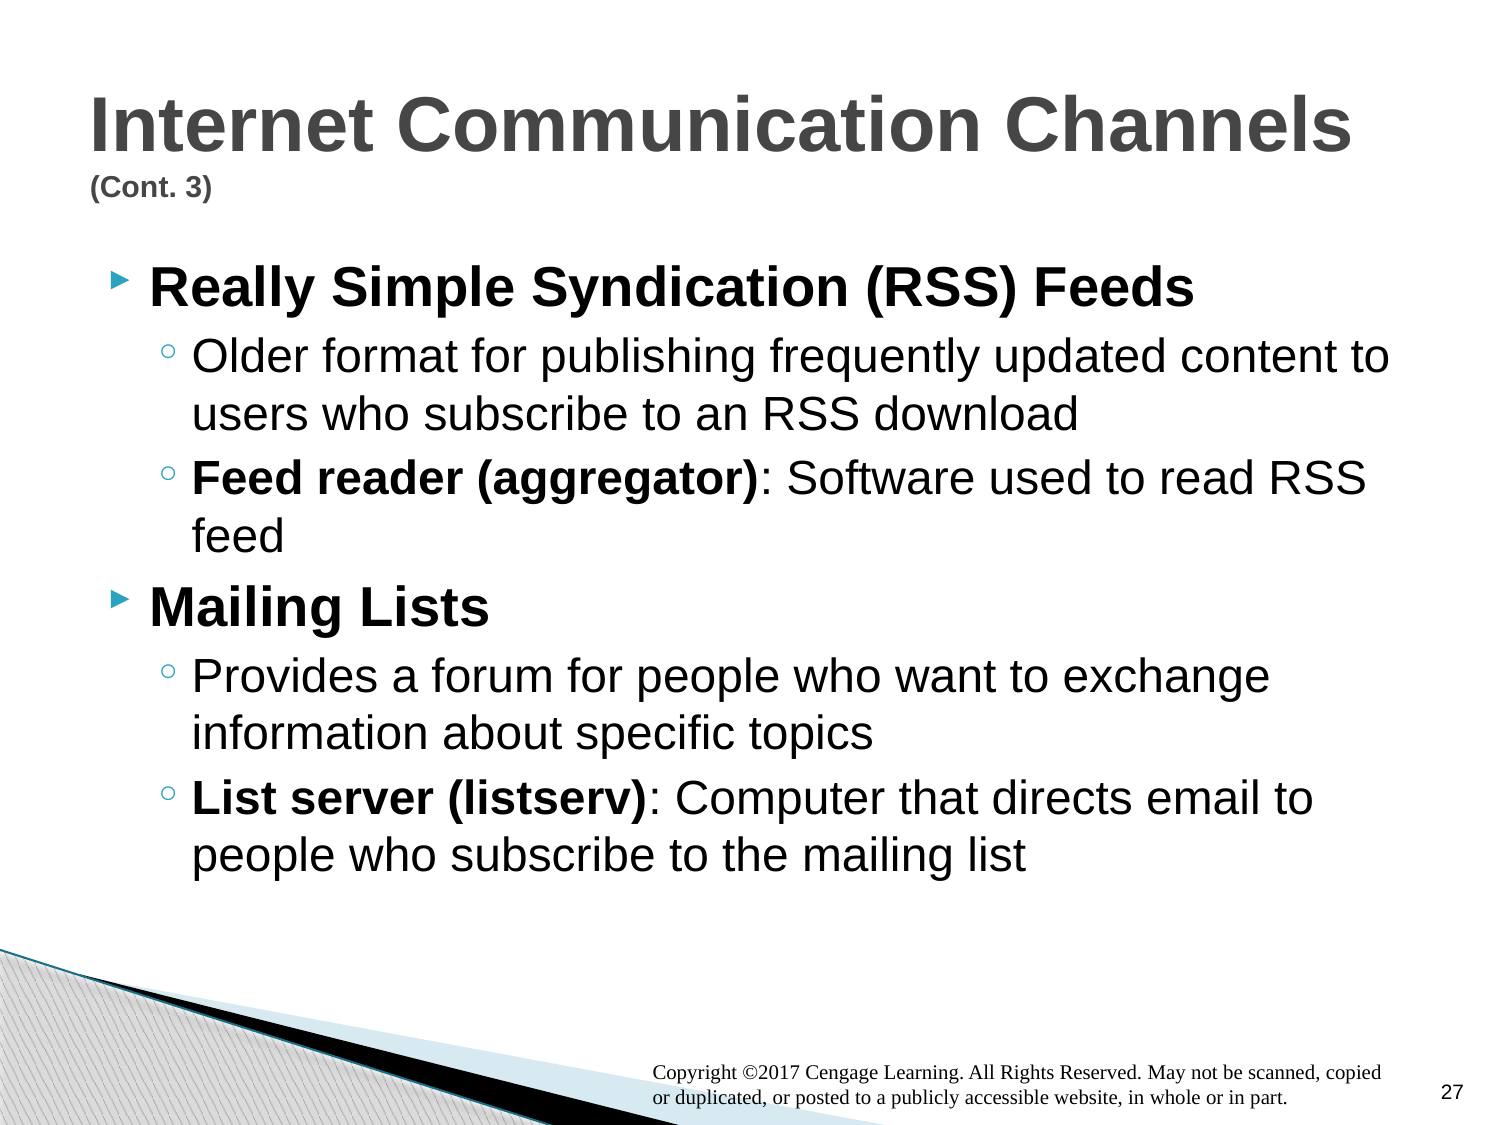

# Internet Communication Channels (Cont. 3)
Really Simple Syndication (RSS) Feeds
Older format for publishing frequently updated content to users who subscribe to an RSS download
Feed reader (aggregator): Software used to read RSS feed
Mailing Lists
Provides a forum for people who want to exchange information about specific topics
List server (listserv): Computer that directs email to people who subscribe to the mailing list

27